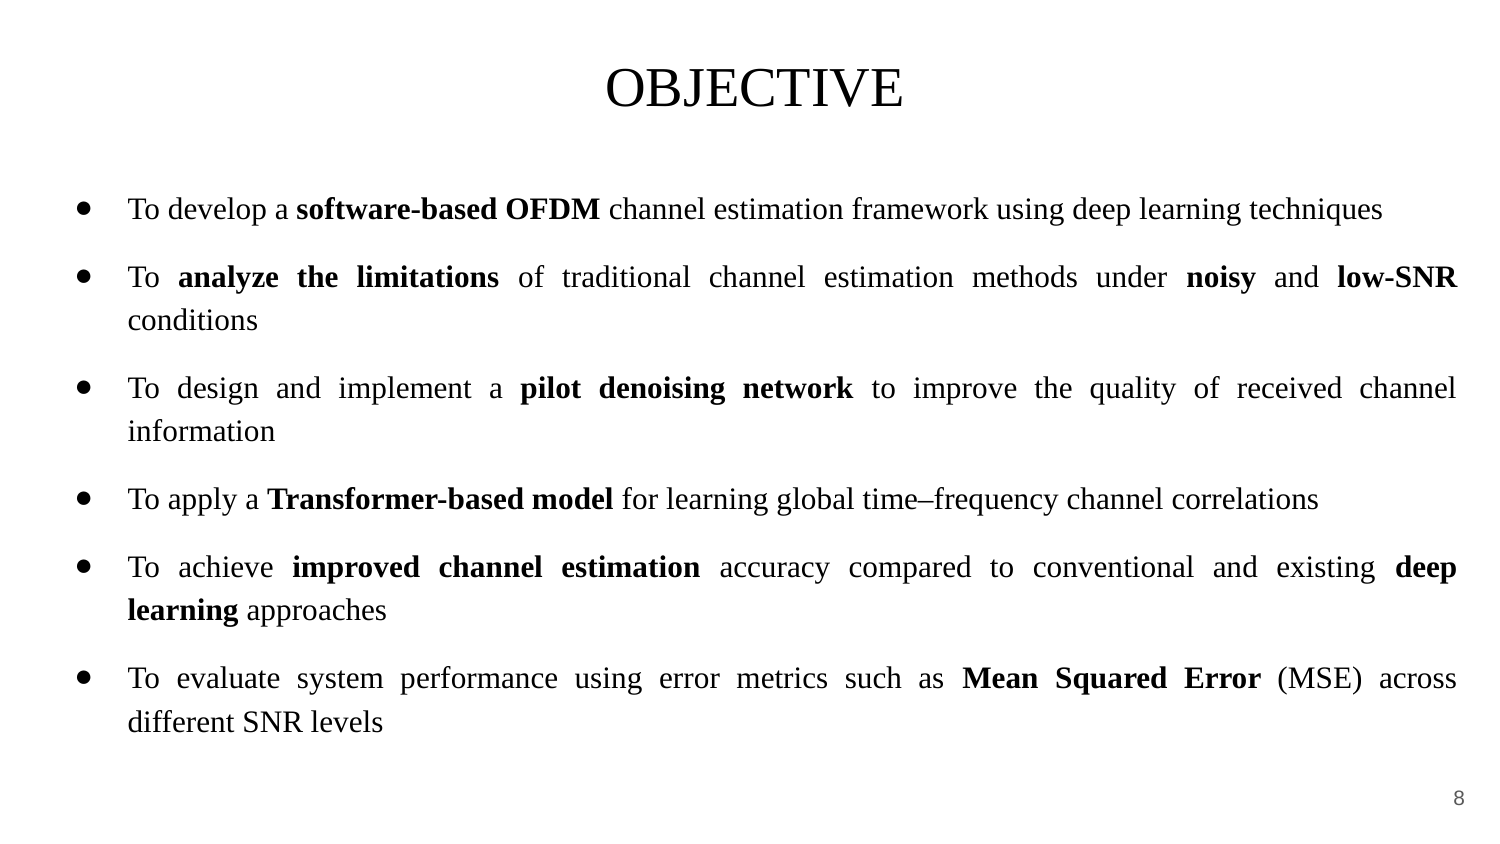

OBJECTIVE
To develop a software-based OFDM channel estimation framework using deep learning techniques
To analyze the limitations of traditional channel estimation methods under noisy and low-SNR conditions
To design and implement a pilot denoising network to improve the quality of received channel information
To apply a Transformer-based model for learning global time–frequency channel correlations
To achieve improved channel estimation accuracy compared to conventional and existing deep learning approaches
To evaluate system performance using error metrics such as Mean Squared Error (MSE) across different SNR levels
8